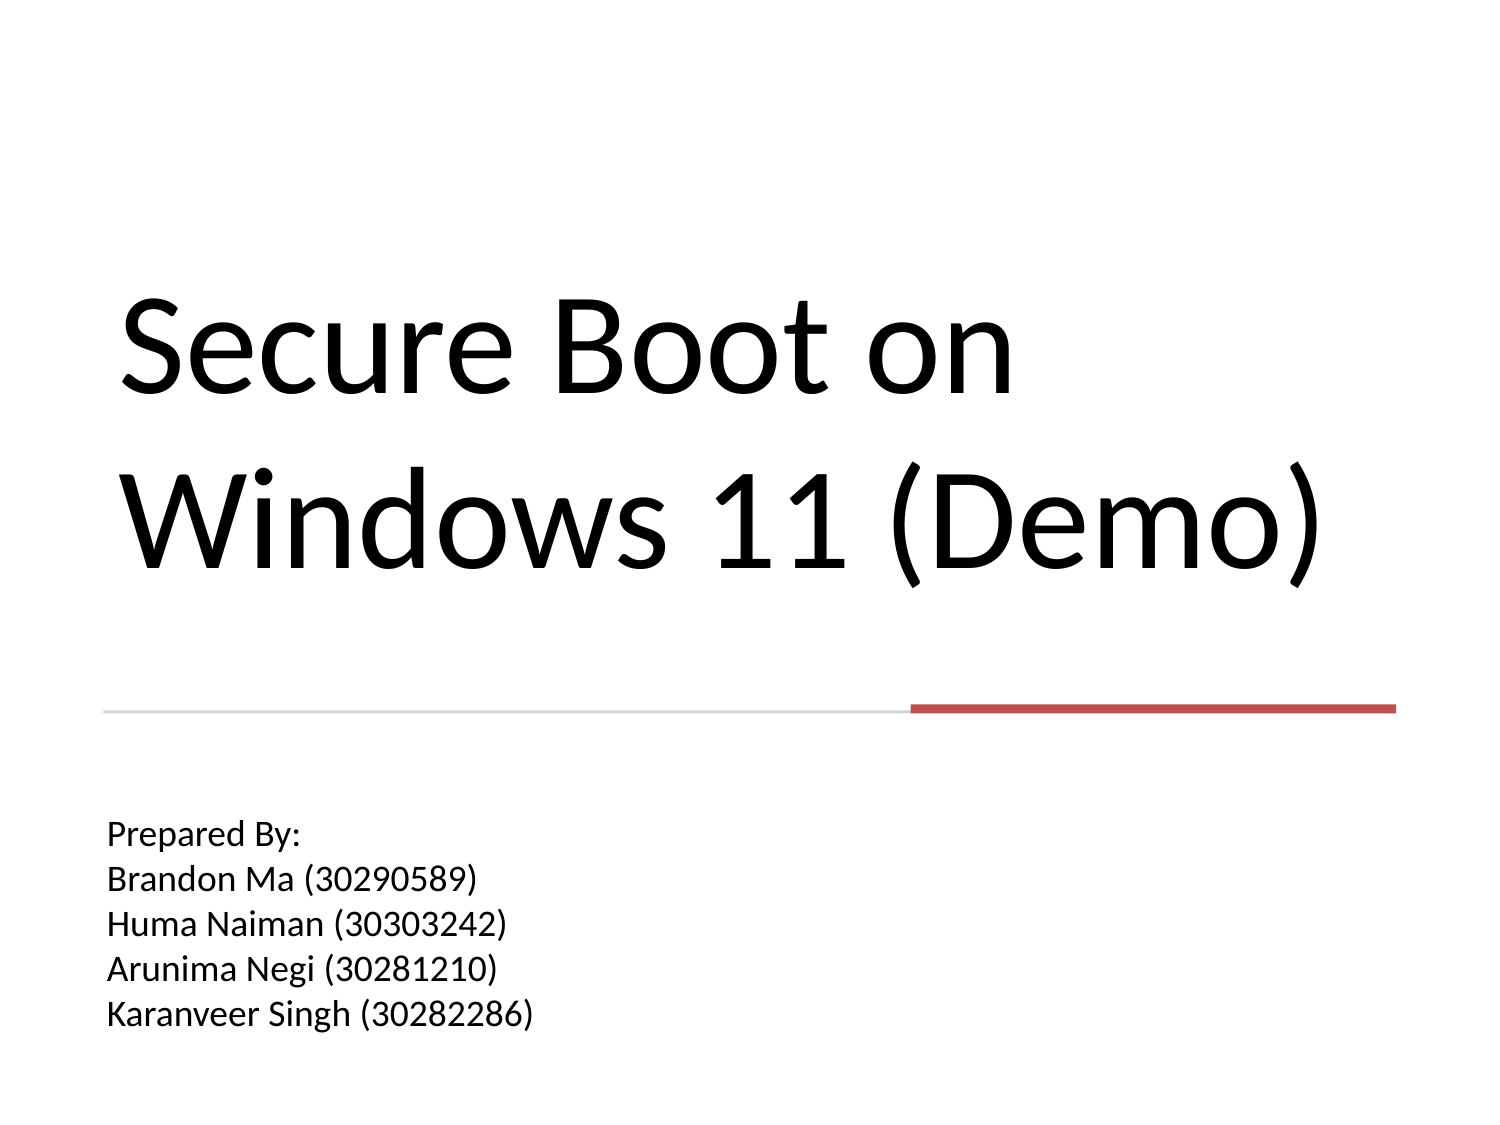

# Secure Boot on Windows 11 (Demo)

Prepared By:
Brandon Ma (30290589)
Huma Naiman (30303242)
Arunima Negi (30281210)
Karanveer Singh (30282286)